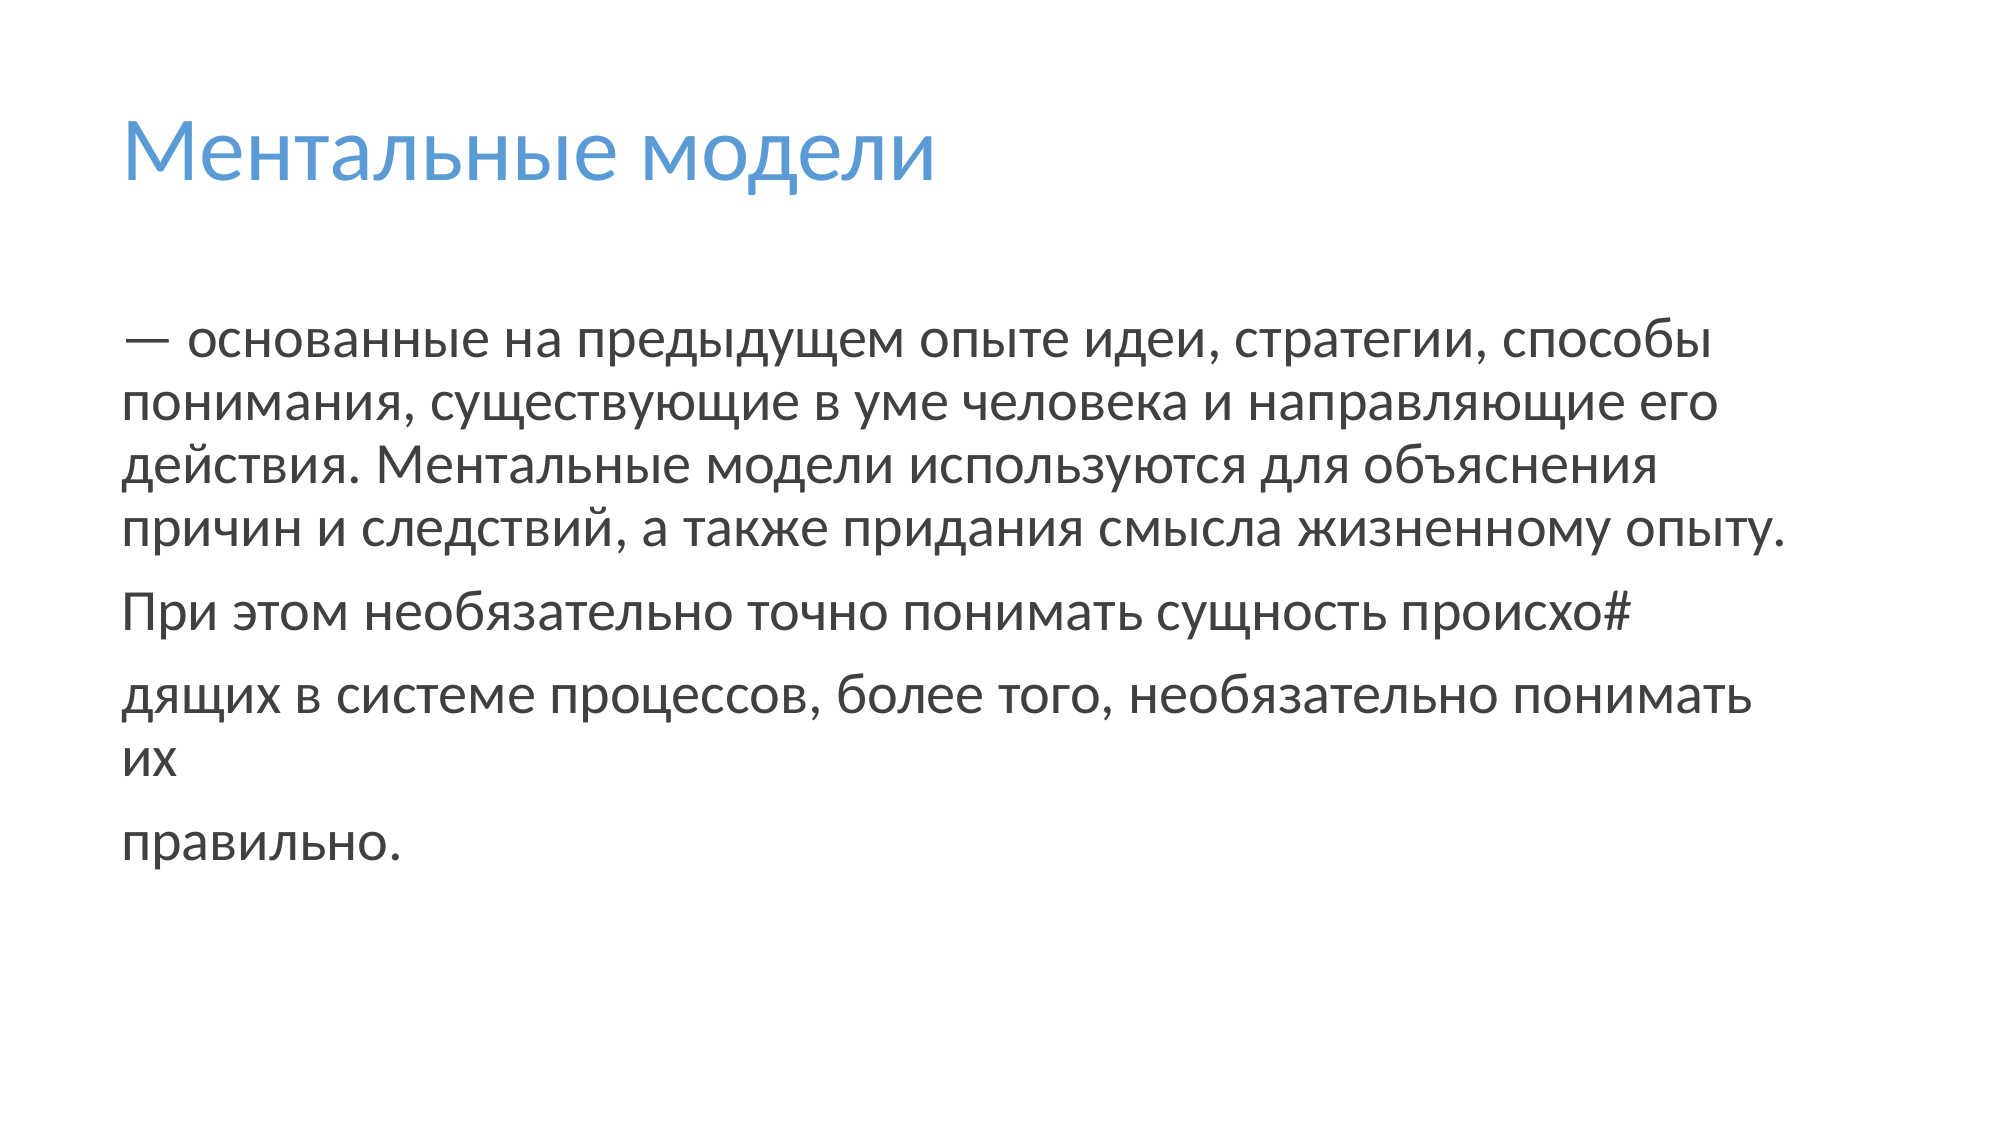

# Ментальные модели
— основанные на предыдущем опыте идеи, стратегии, способы понимания, существующие в уме человека и направляющие его действия. Ментальные модели используются для объяснения причин и следствий, а также придания смысла жизненному опыту.
При этом необязательно точно понимать сущность происхо#
дящих в системе процессов, более того, необязательно понимать их
правильно.